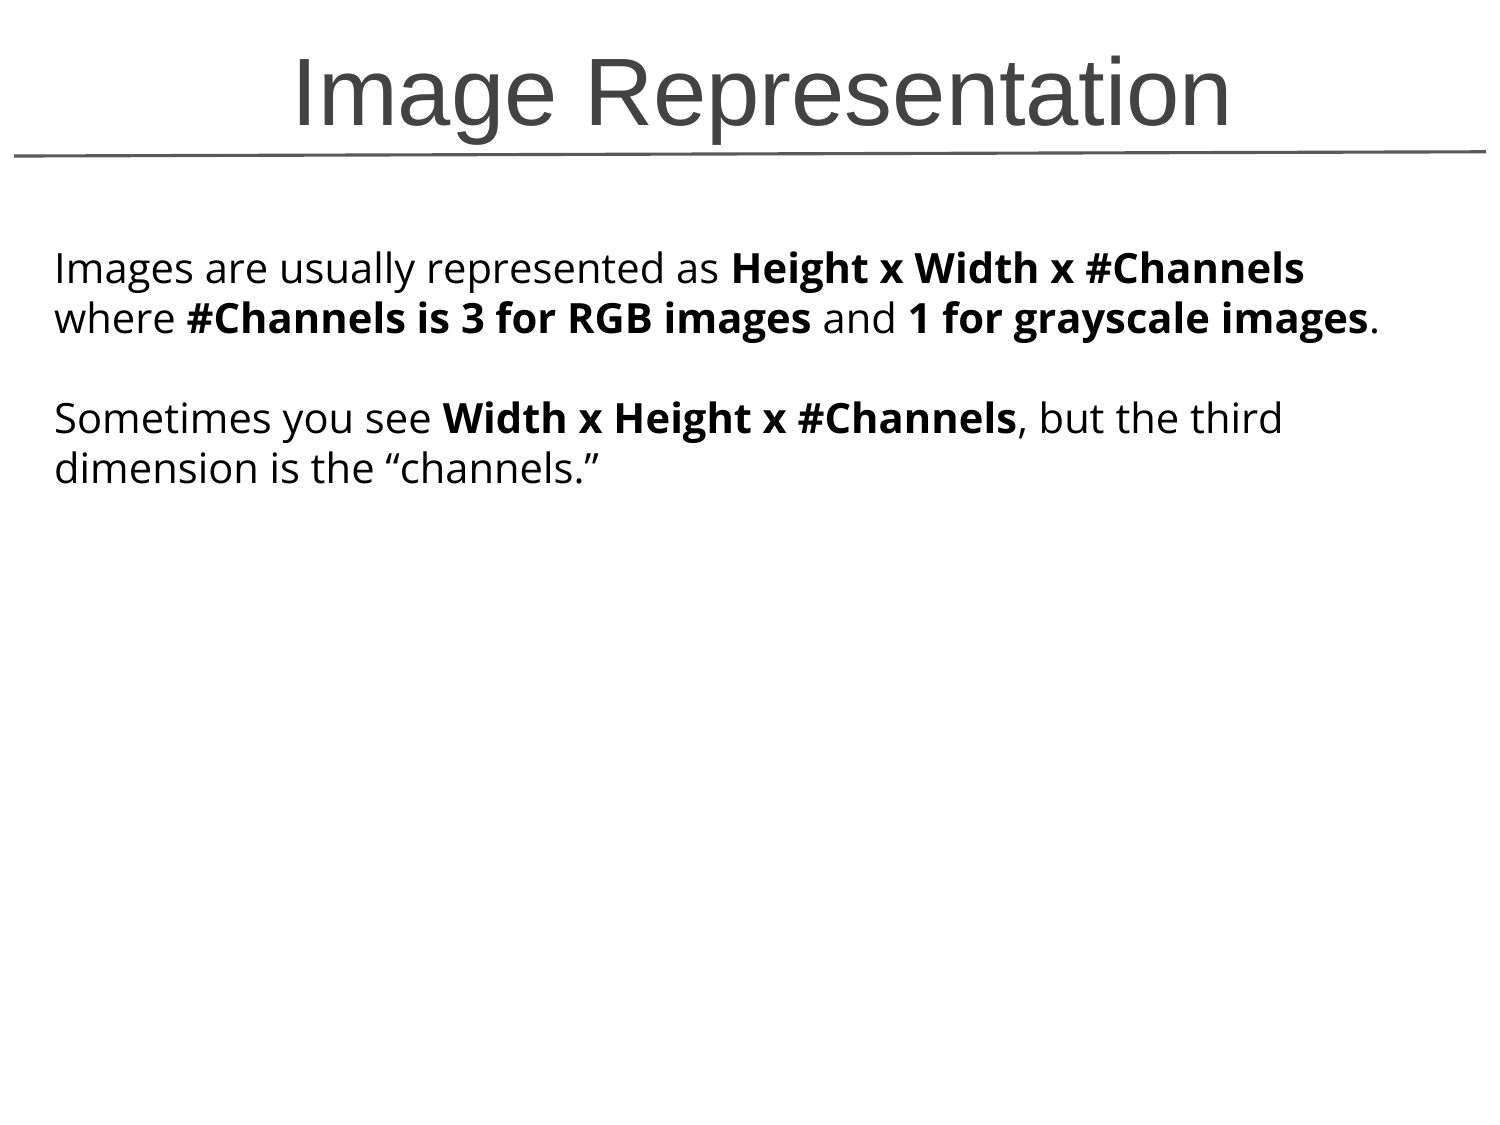

Image Representation

Images are usually represented as Height x Width x #Channels where #Channels is 3 for RGB images and 1 for grayscale images.

Sometimes you see Width x Height x #Channels, but the third dimension is the “channels.”